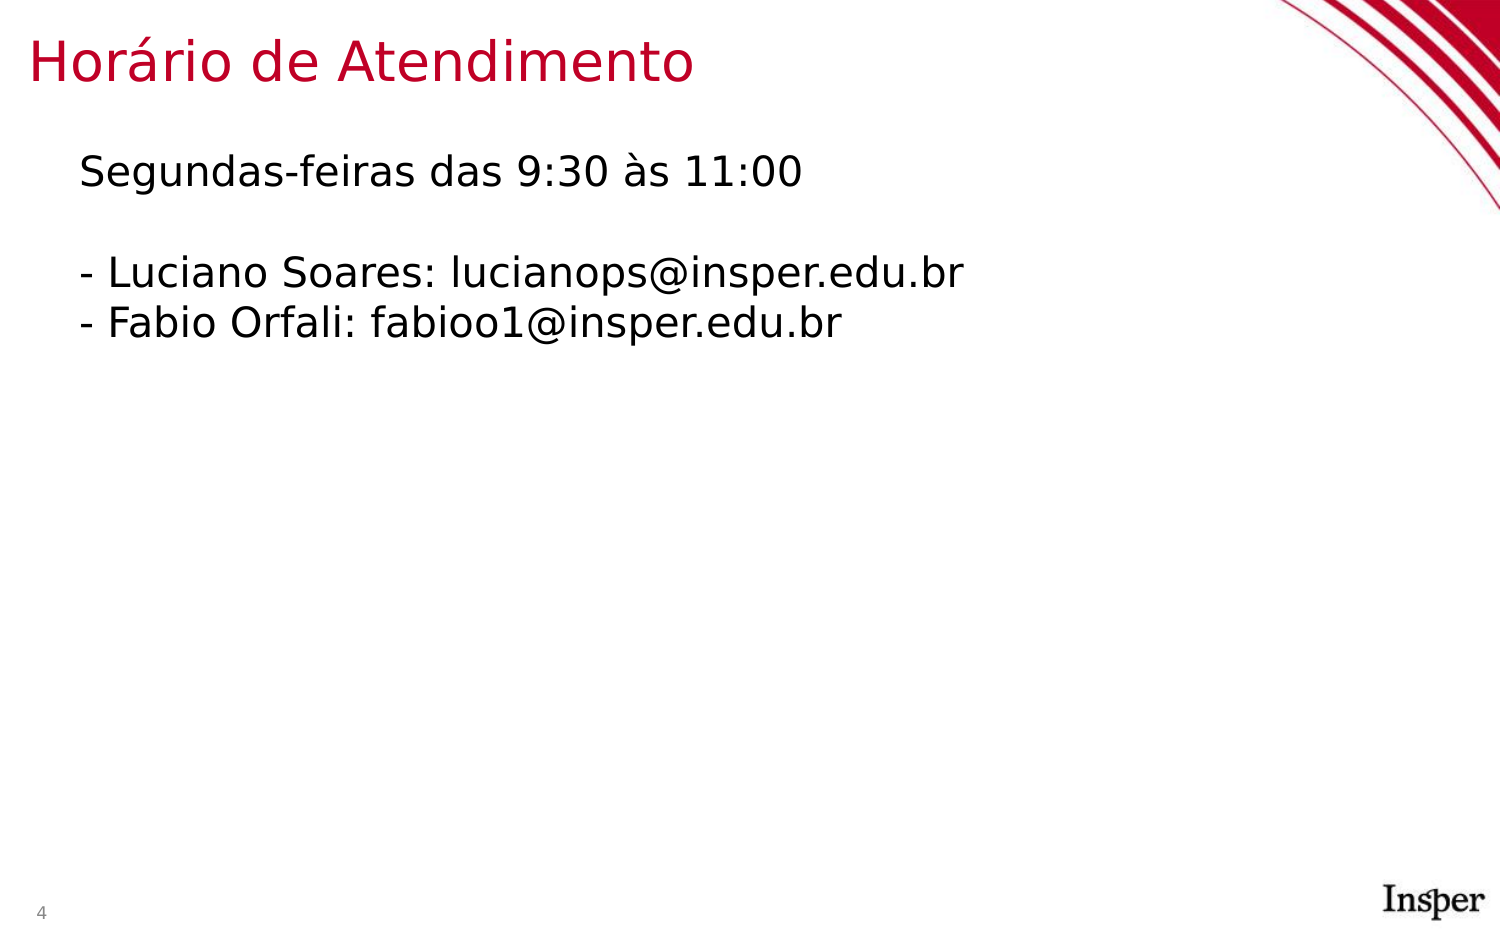

# Horário de Atendimento
Segundas-feiras das 9:30 às 11:00

- Luciano Soares: lucianops@insper.edu.br
- Fabio Orfali: fabioo1@insper.edu.br

4